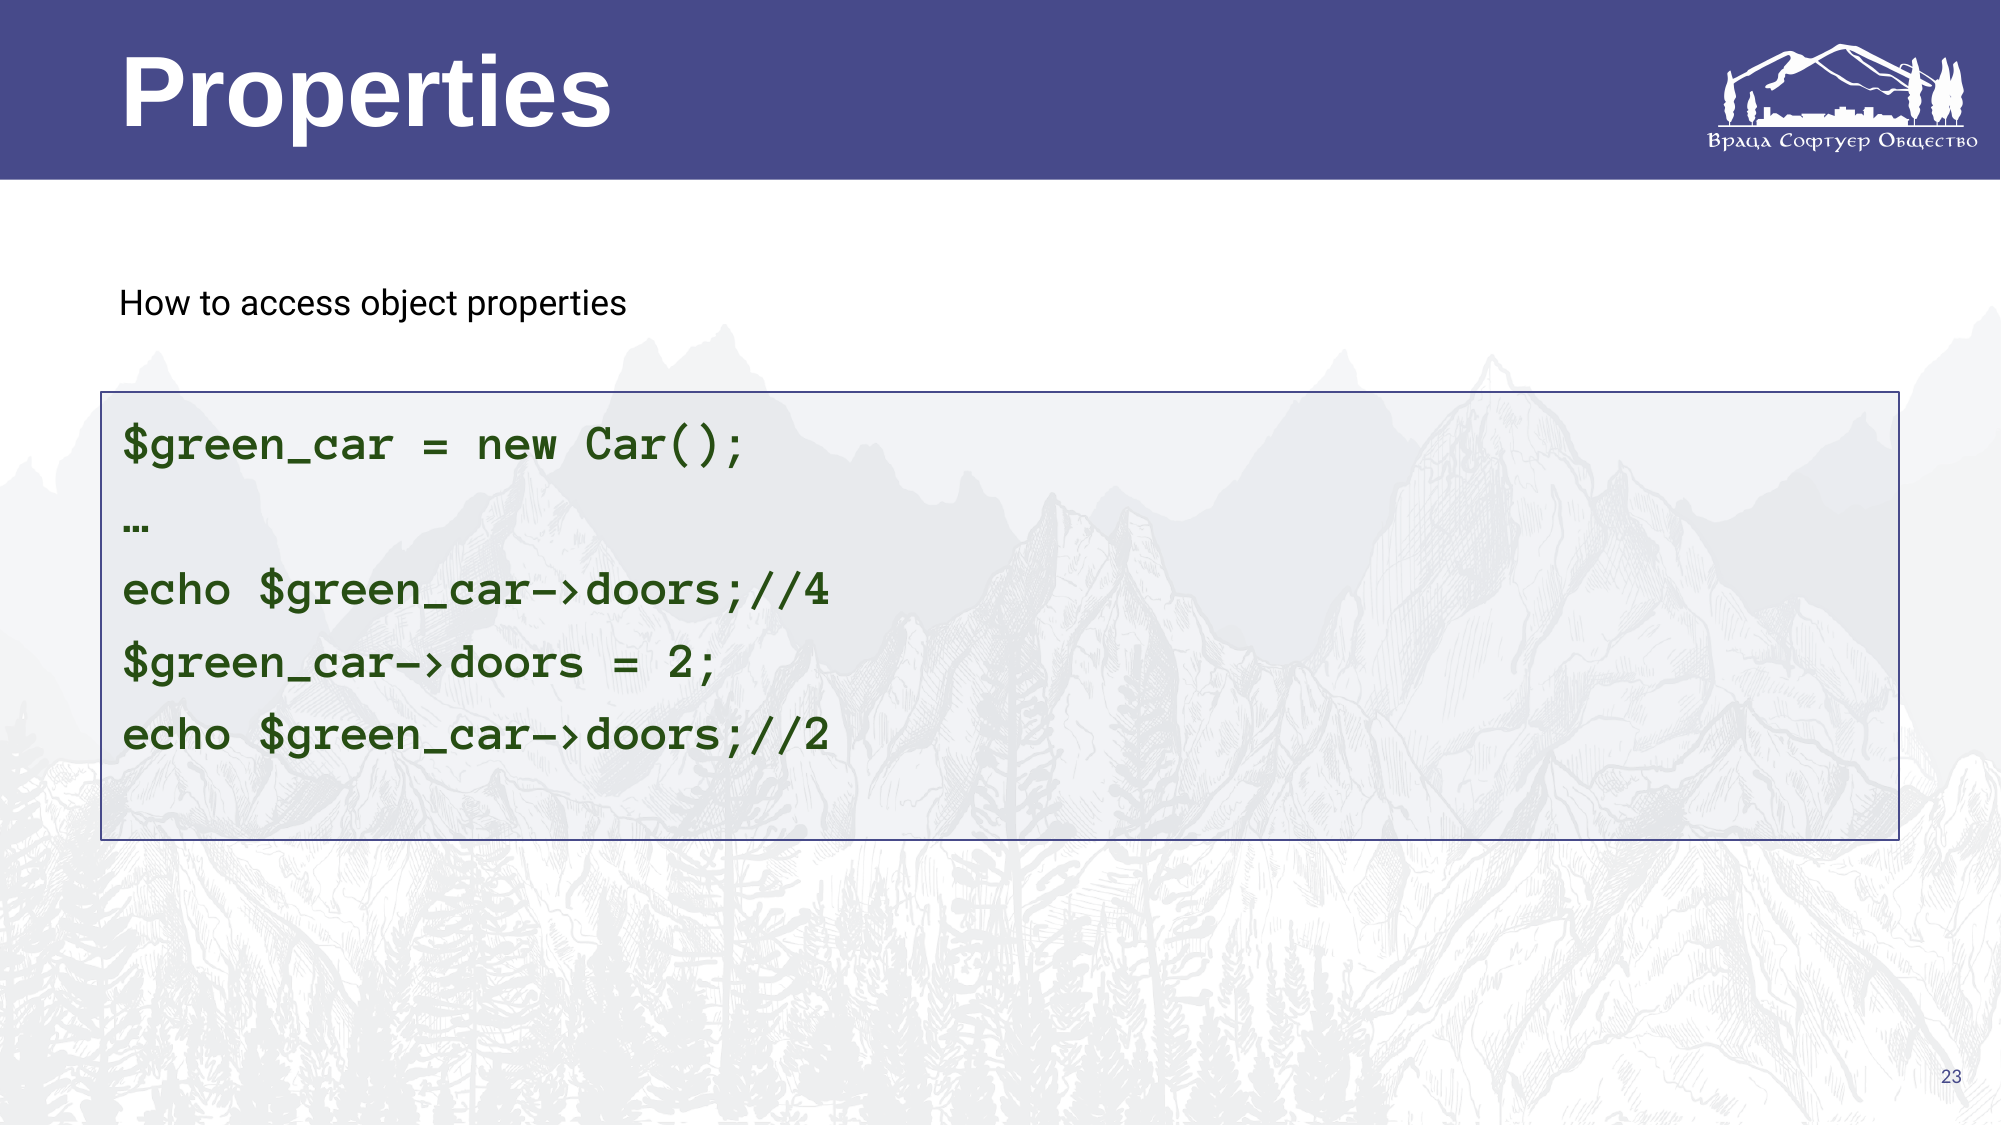

Properties
How to access object properties
$green_car = new Car();
…
echo $green_car->doors;//4
$green_car->doors = 2;
echo $green_car->doors;//2

23